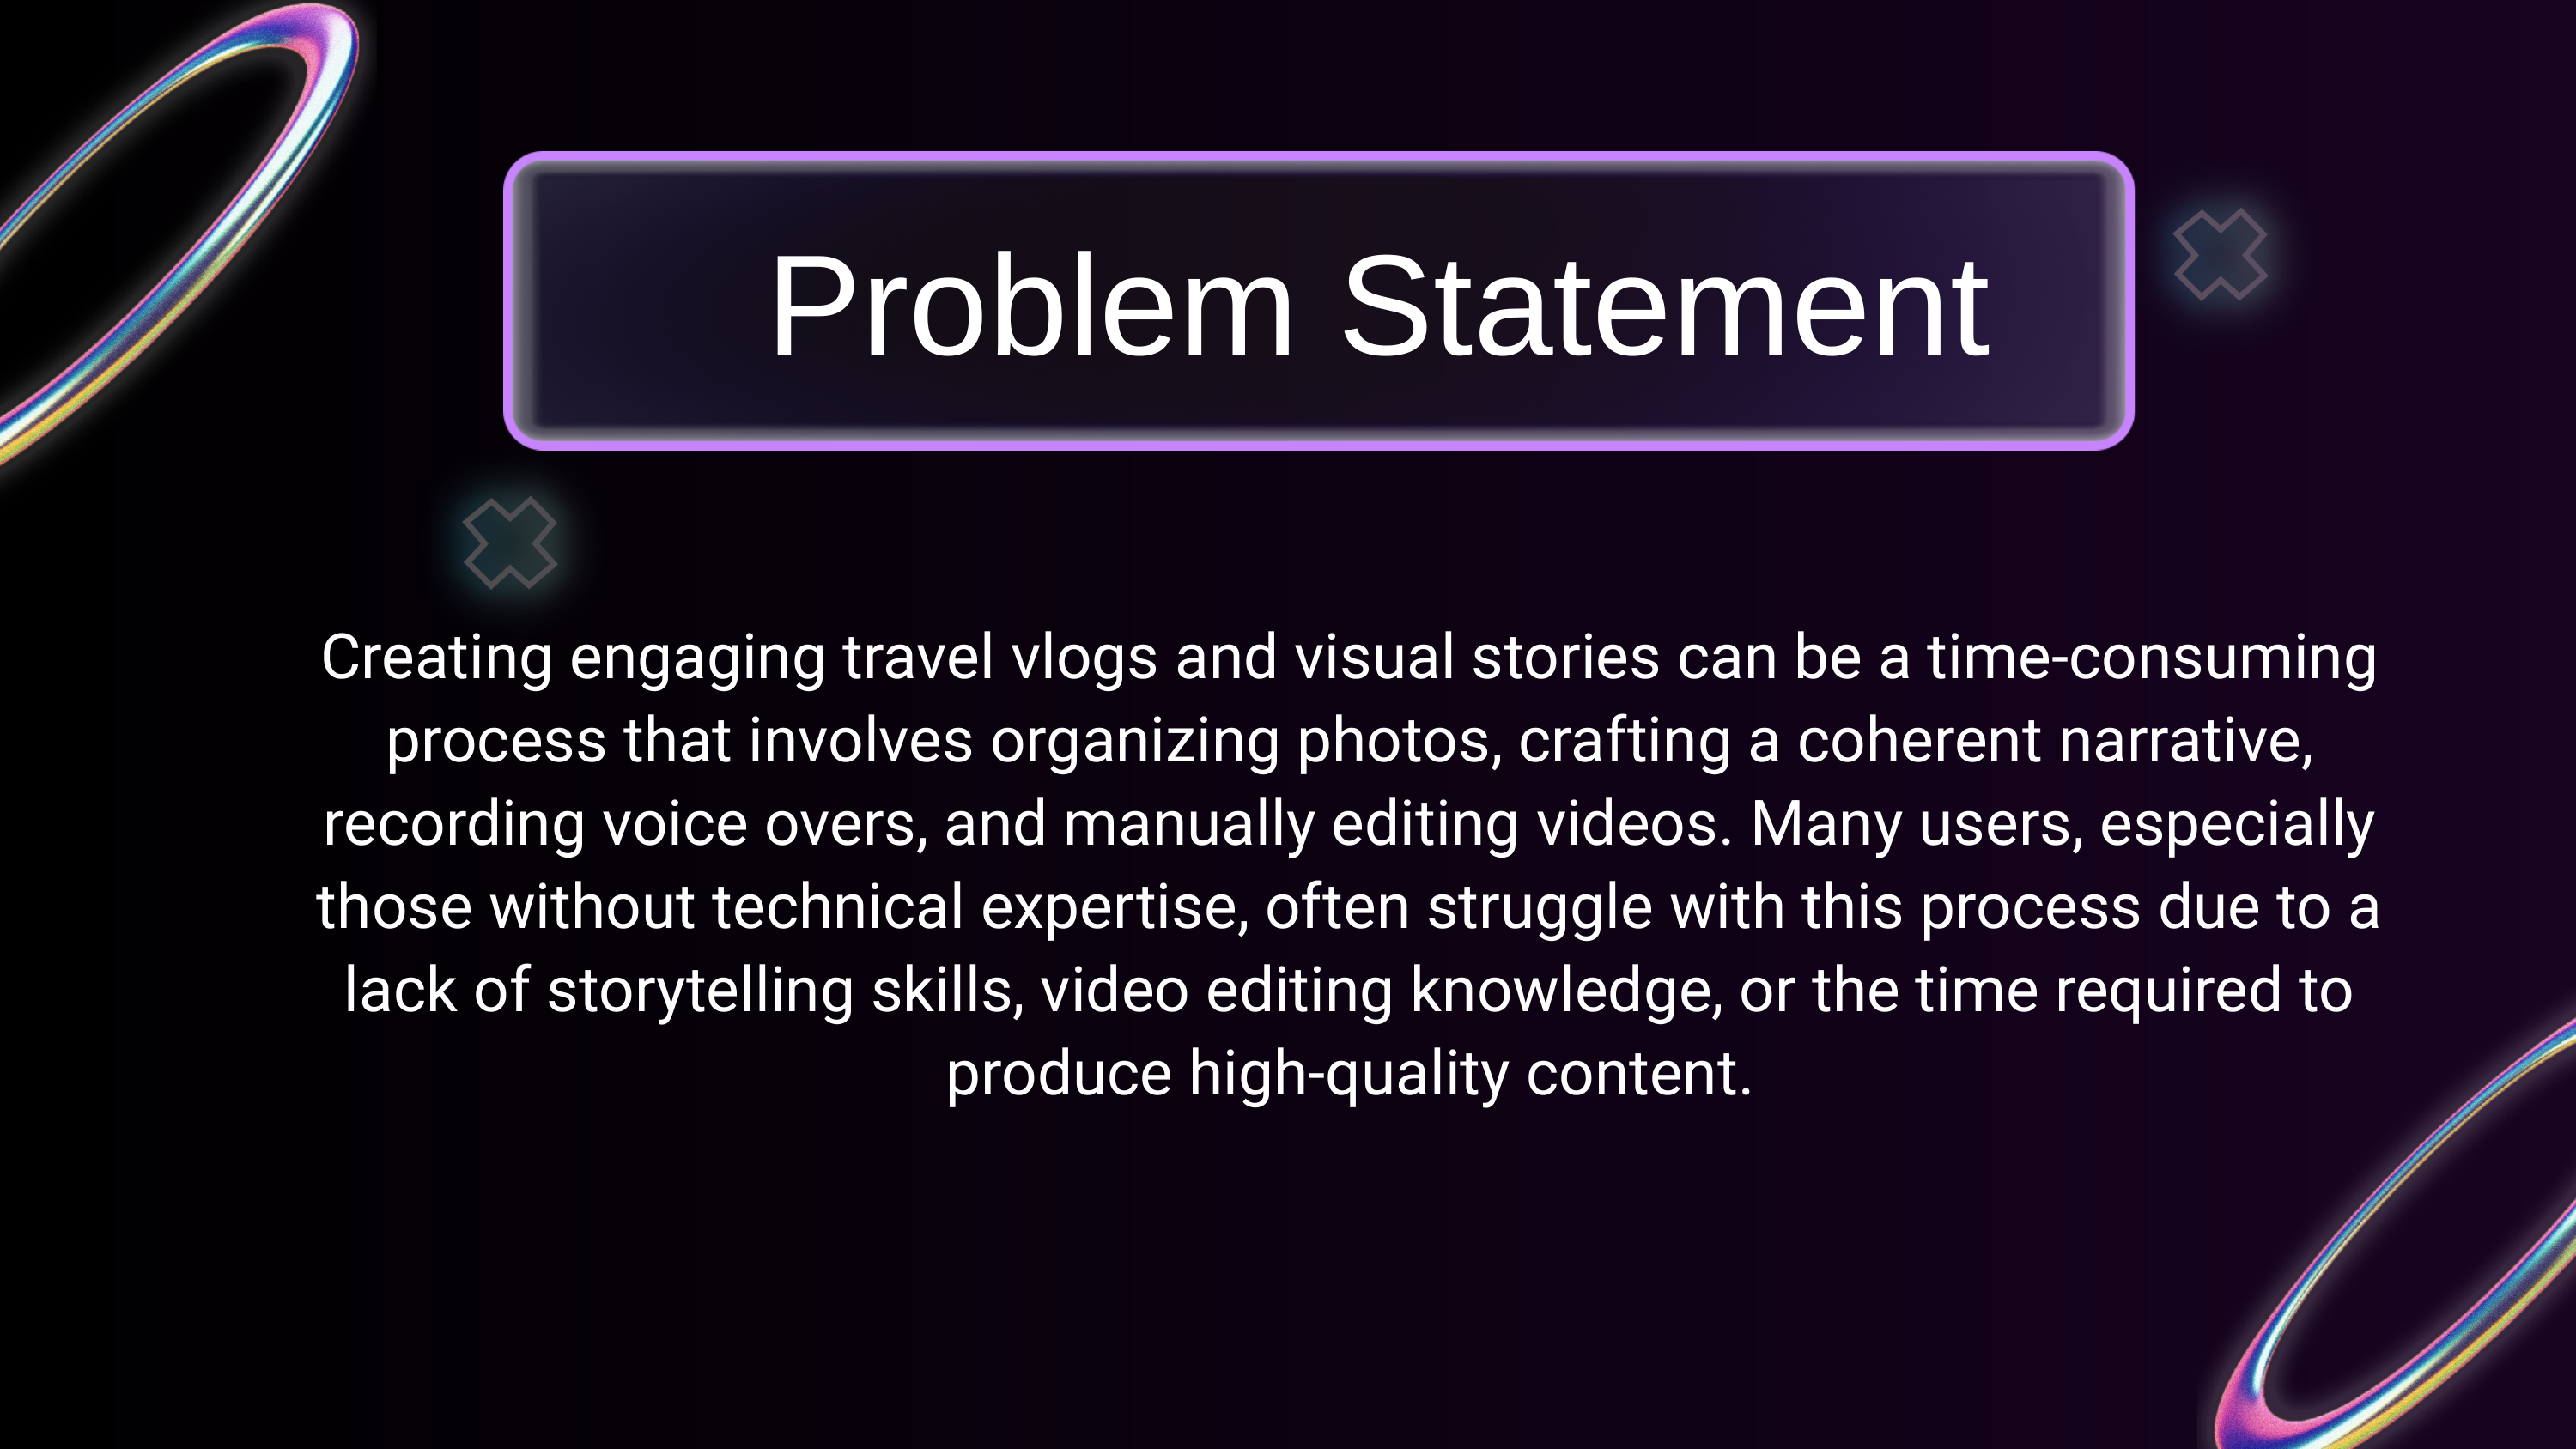

Problem Statement

Creating engaging travel vlogs and visual stories can be a time-consuming process that involves organizing photos, crafting a coherent narrative, recording voice overs, and manually editing videos. Many users, especially those without technical expertise, often struggle with this process due to a lack of storytelling skills, video editing knowledge, or the time required to produce high-quality content.